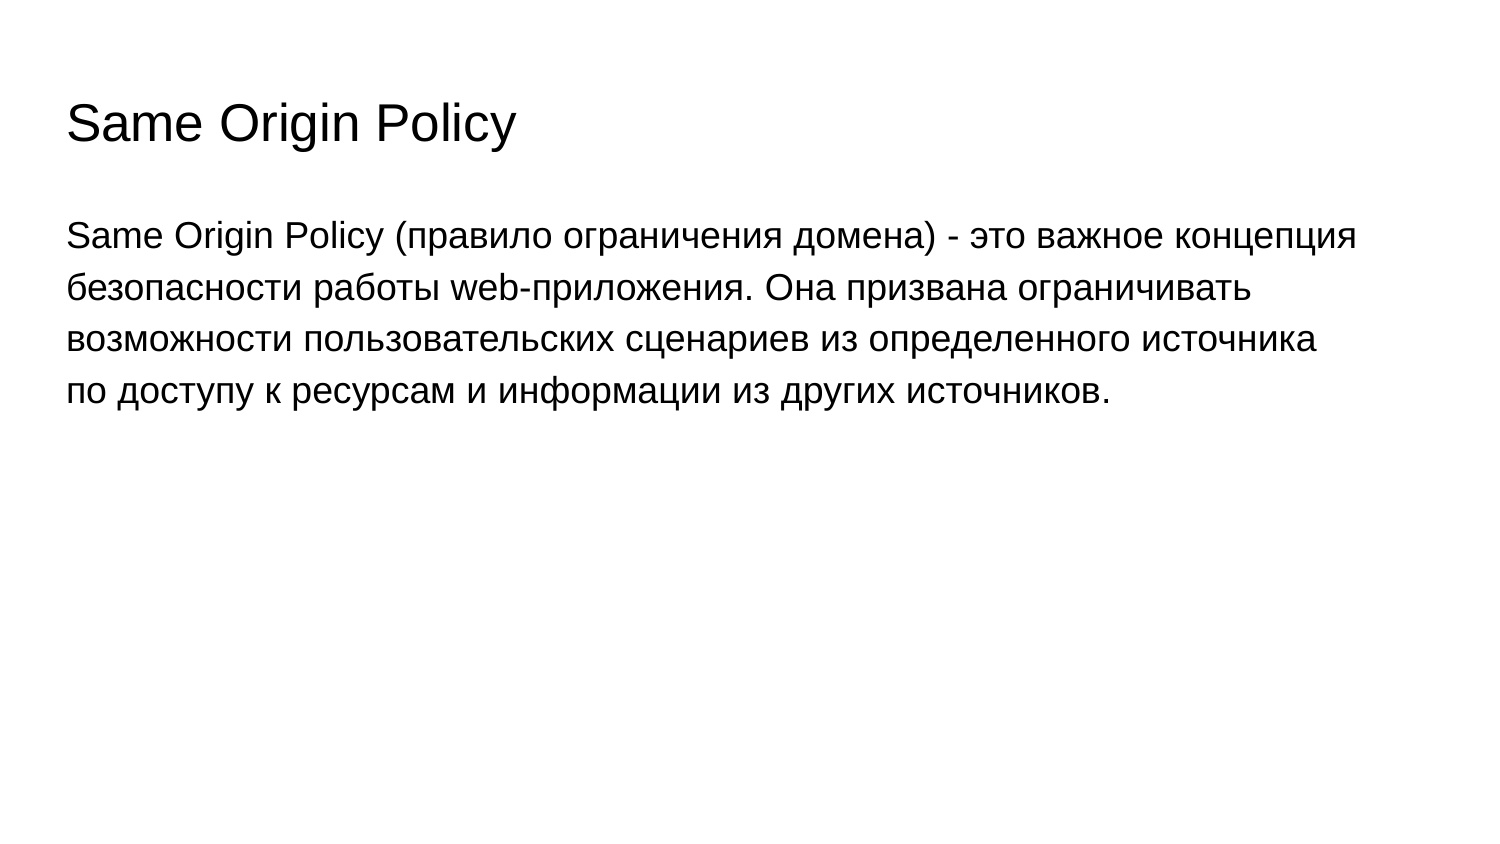

# Same Origin Policy
Same Origin Policy (правило ограничения домена) - это важное концепция безопасности работы web-приложения. Она призвана ограничивать возможности пользовательских сценариев из определенного источника по доступу к ресурсам и информации из других источников.